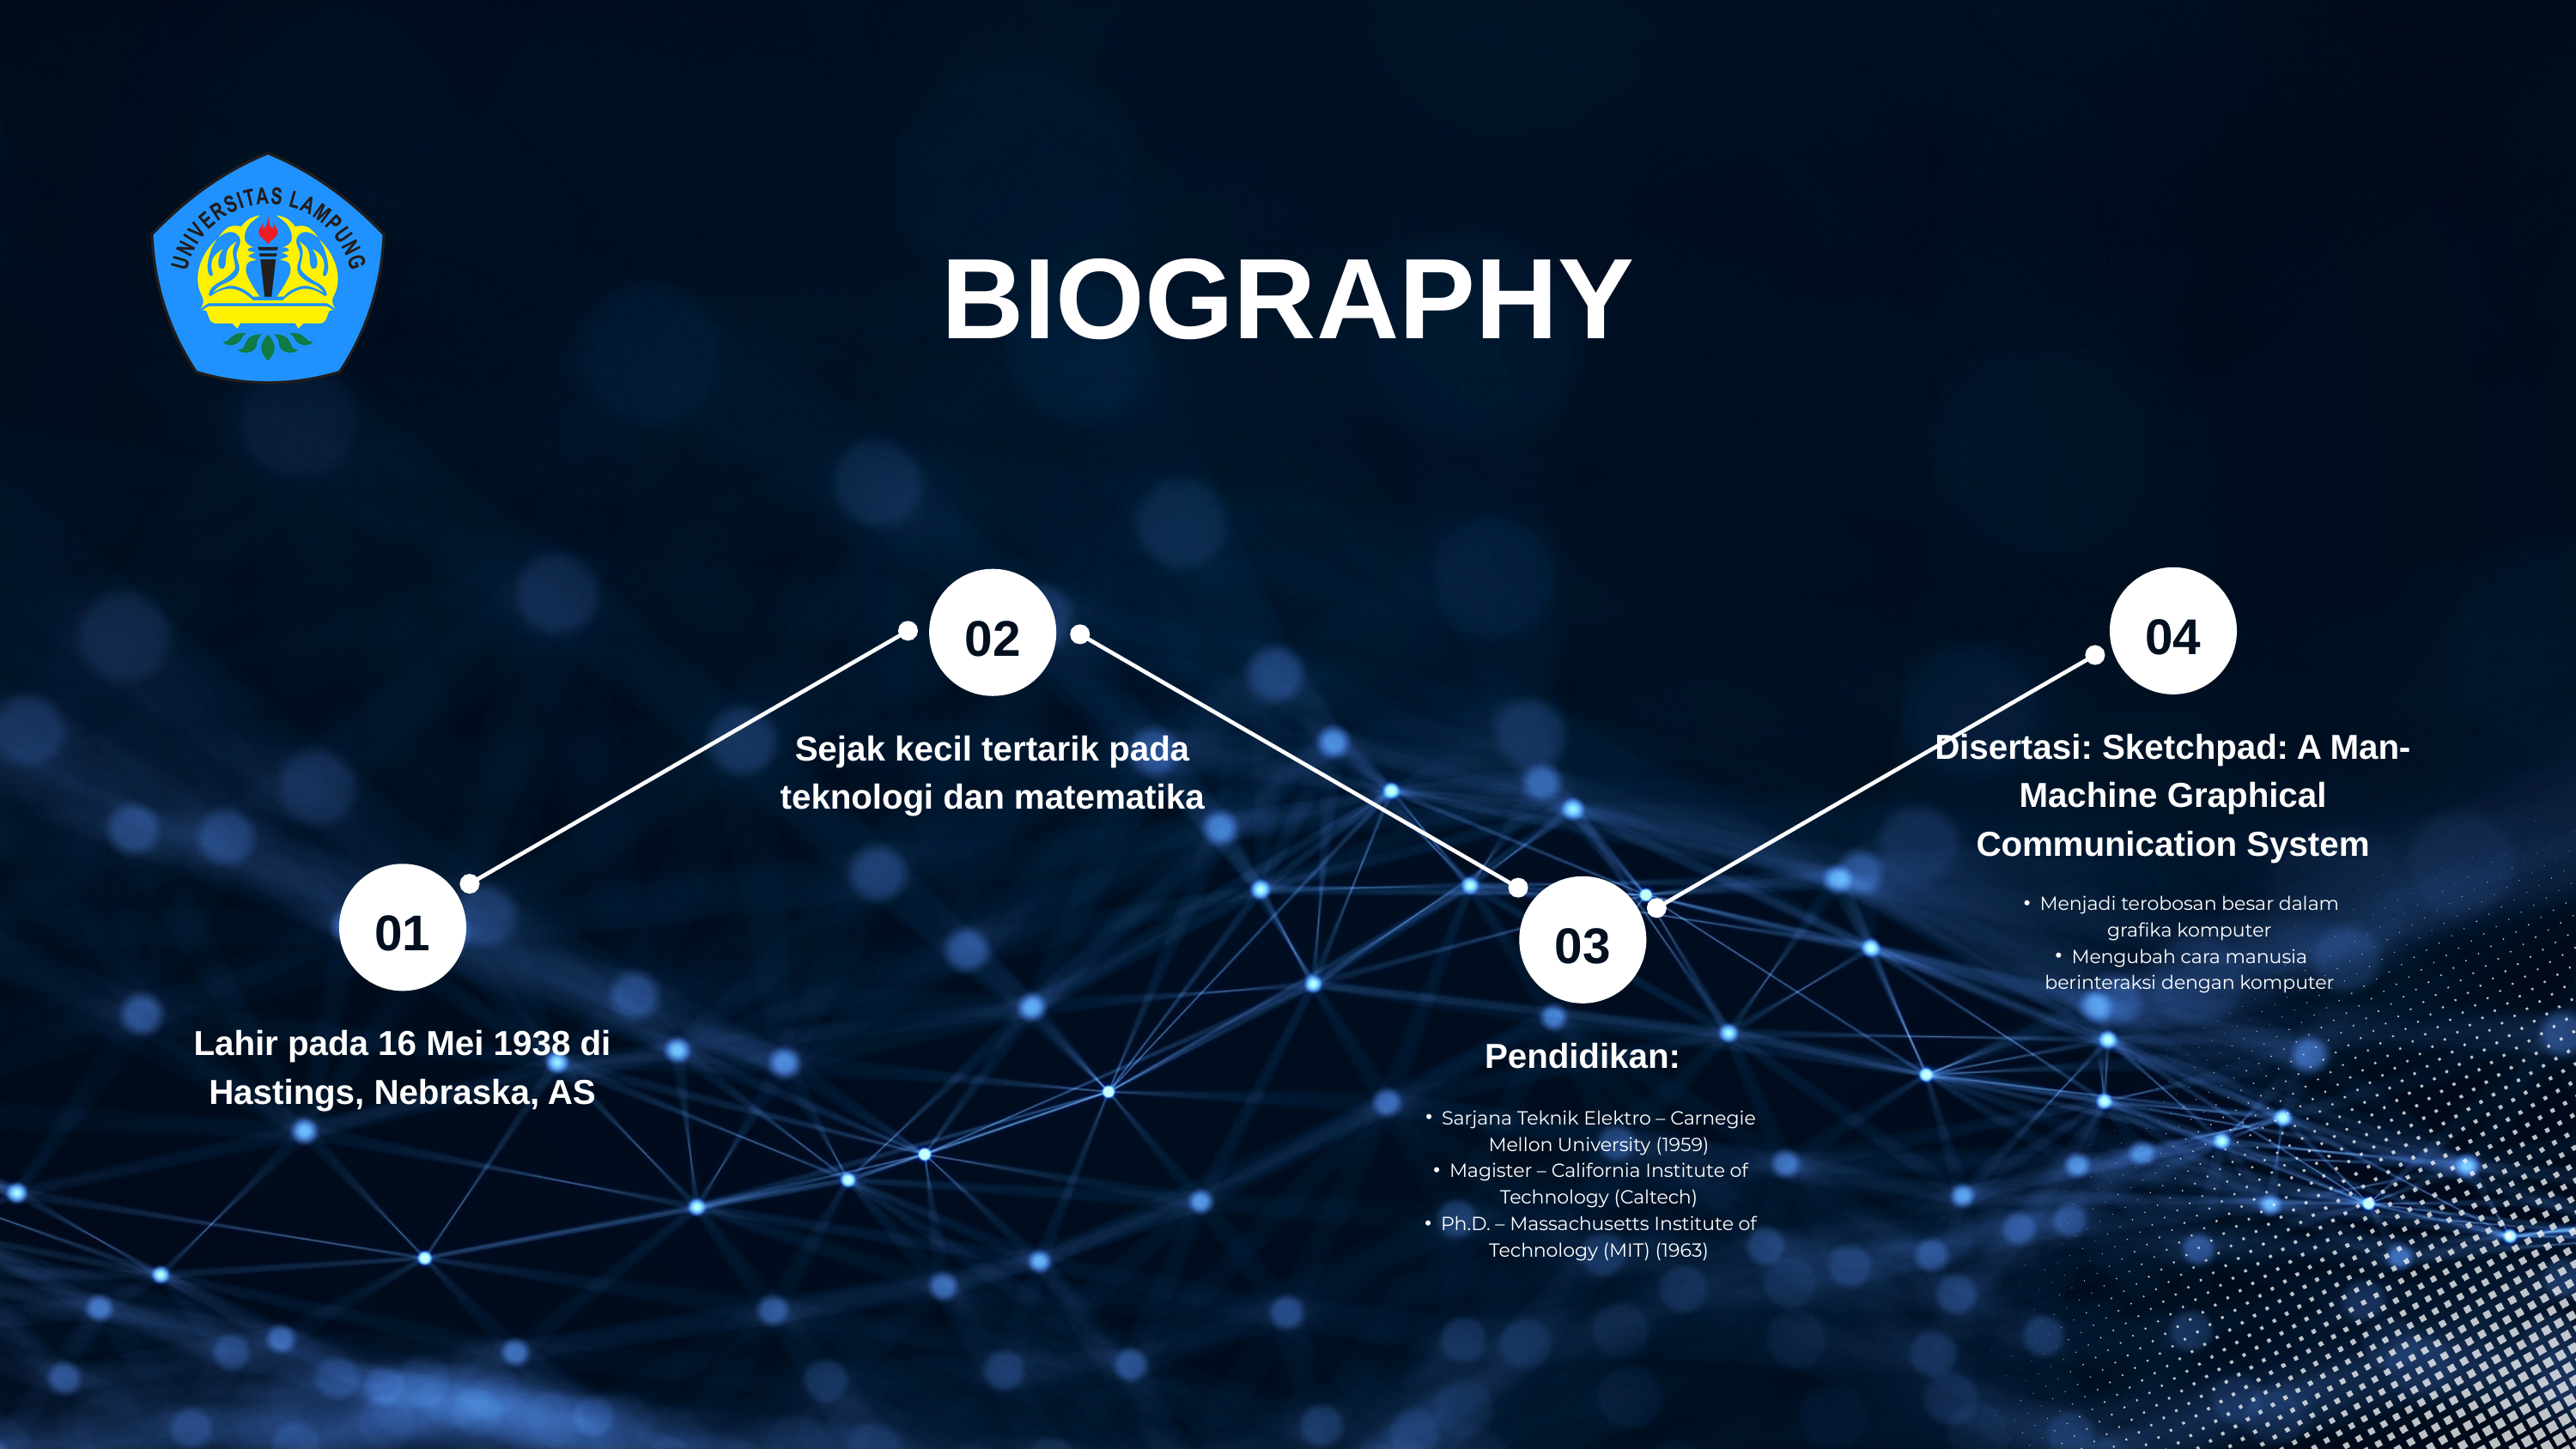

BIOGRAPHY

04
02

Disertasi: Sketchpad: A Man-Machine Graphical Communication System
Sejak kecil tertarik pada teknologi dan matematika

Menjadi terobosan besar dalam grafika komputer
Mengubah cara manusia berinteraksi dengan komputer

01
03
Lahir pada 16 Mei 1938 di Hastings, Nebraska, AS
Pendidikan:
Sarjana Teknik Elektro – Carnegie Mellon University (1959)
Magister – California Institute of Technology (Caltech)
Ph.D. – Massachusetts Institute of Technology (MIT) (1963)